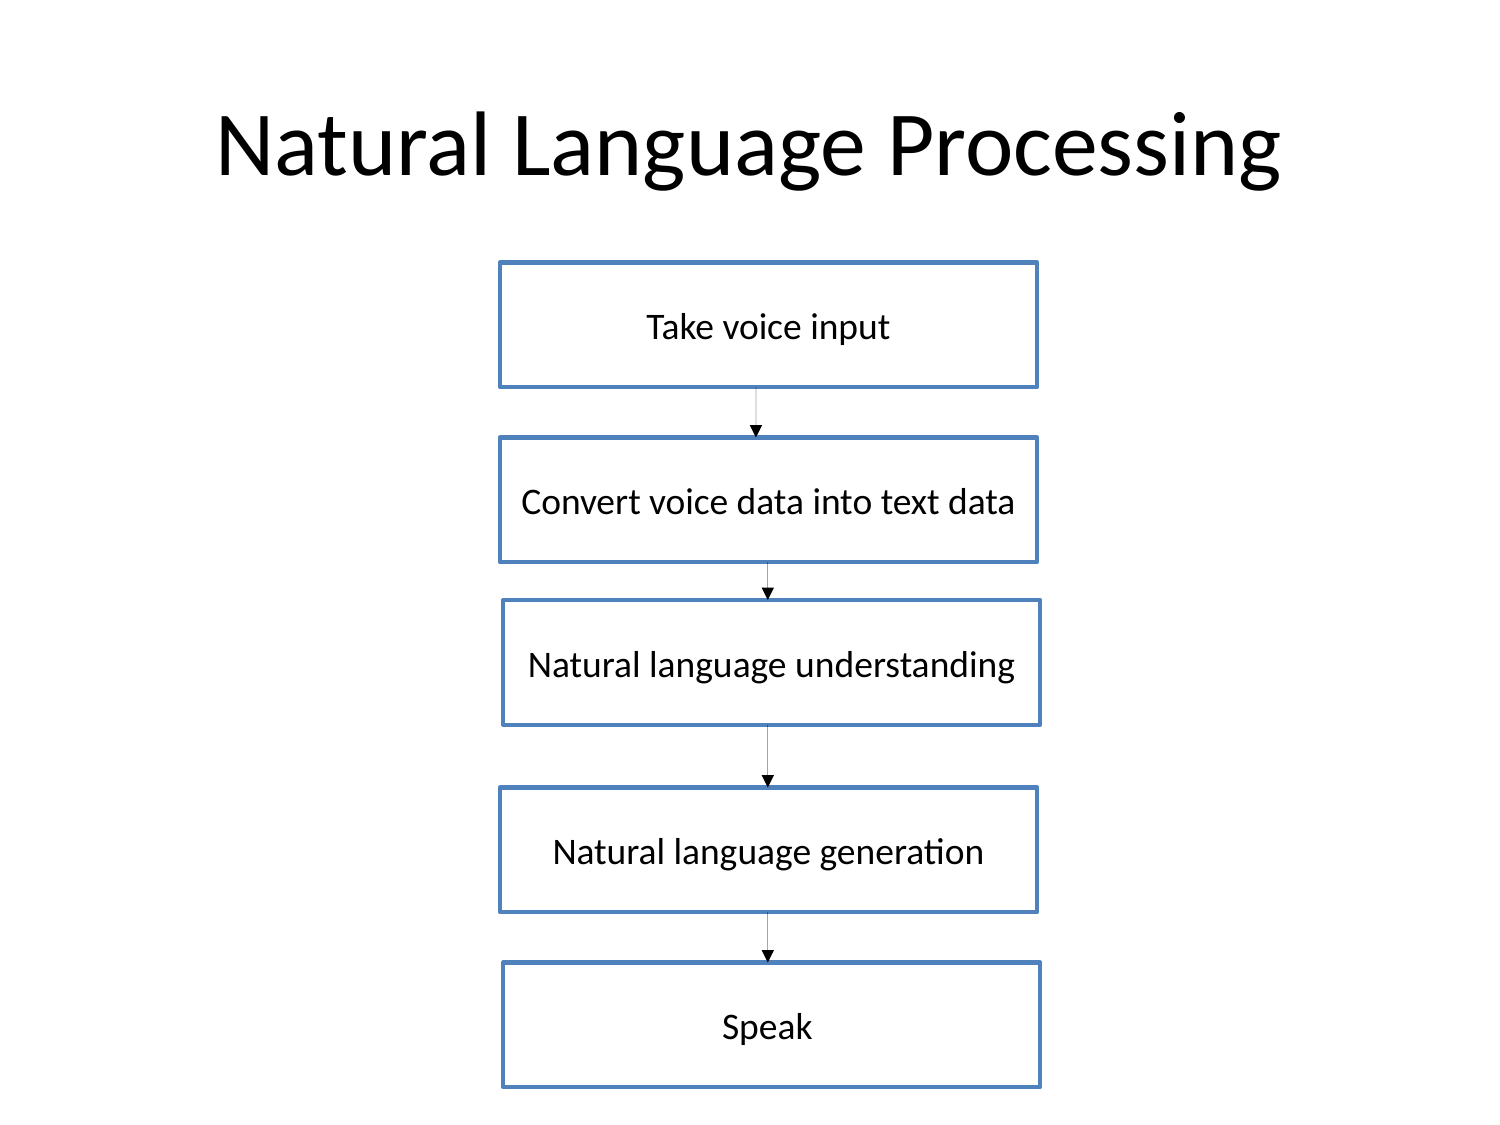

Natural Language Processing
Take voice input

Convert voice data into text data

Natural language understanding

Natural language generation

Speak